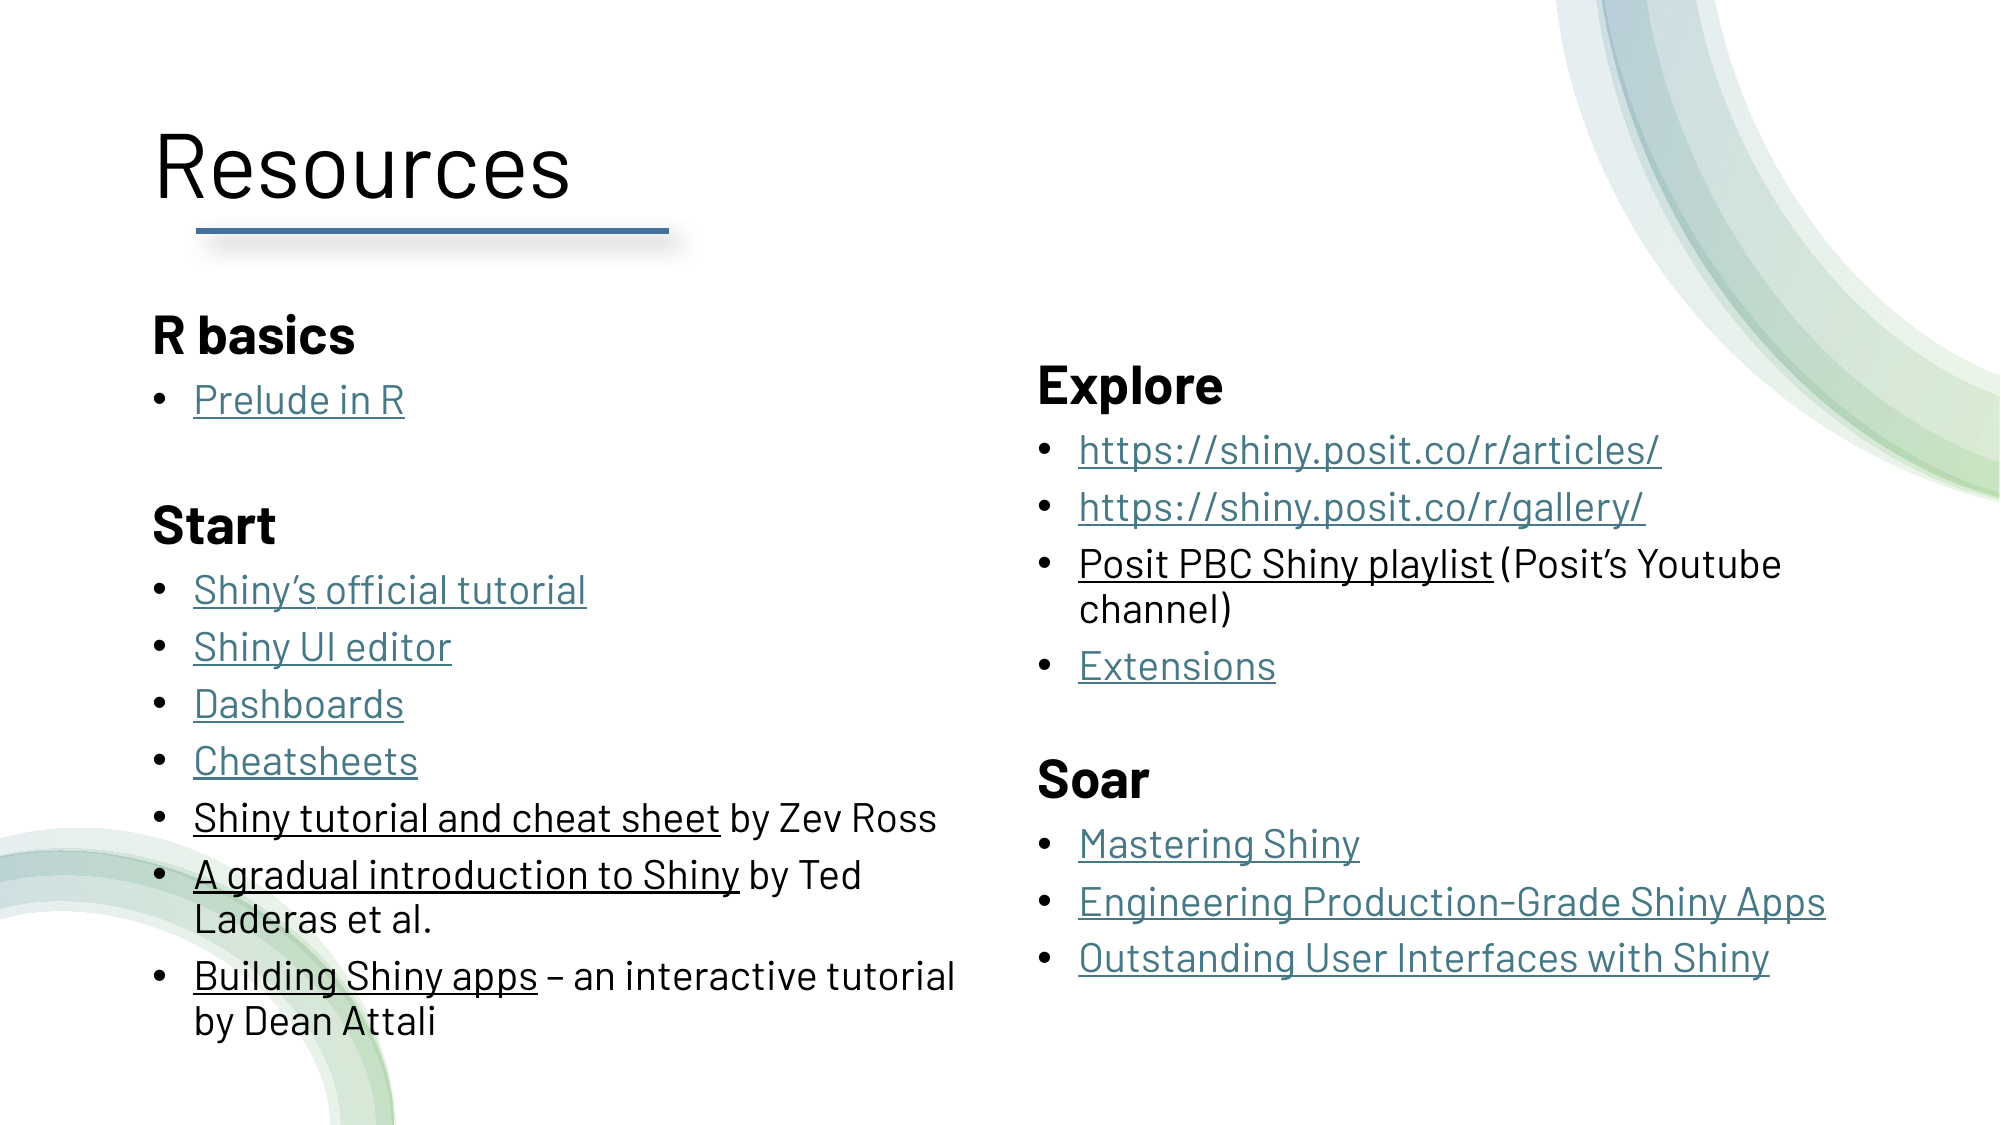

# Resources
R basics
Prelude in R

Start
Shiny’s official tutorial
Shiny UI editor
Dashboards
Cheatsheets
Shiny tutorial and cheat sheet by Zev Ross
A gradual introduction to Shiny by Ted Laderas et al.
Building Shiny apps – an interactive tutorial by Dean Attali

Explore
https://shiny.posit.co/r/articles/
https://shiny.posit.co/r/gallery/
Posit PBC Shiny playlist (Posit’s Youtube channel)
Extensions

Soar
Mastering Shiny
Engineering Production-Grade Shiny Apps
Outstanding User Interfaces with Shiny